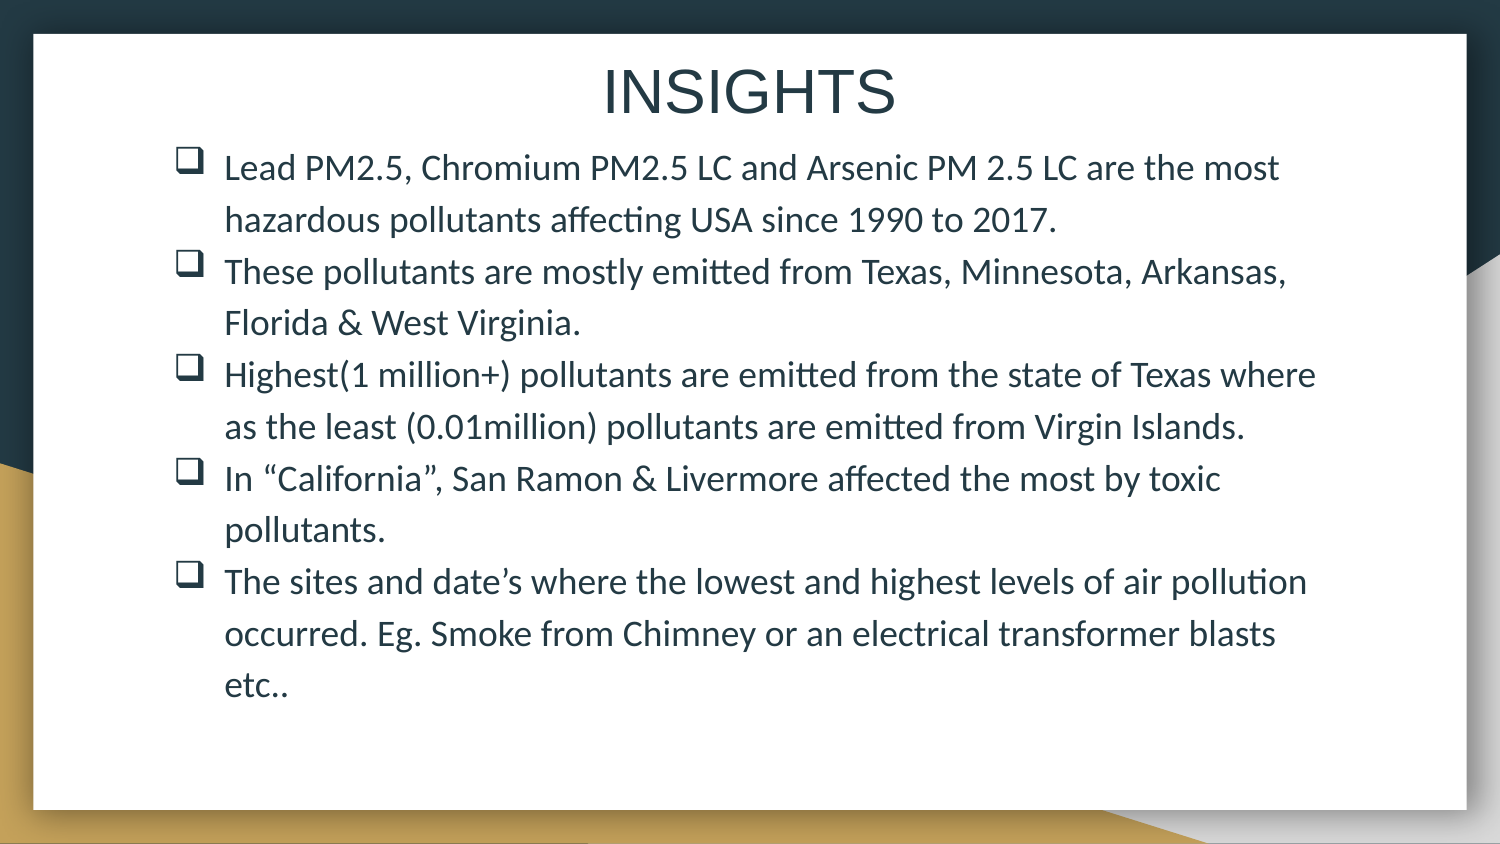

# INSIGHTS
Lead PM2.5, Chromium PM2.5 LC and Arsenic PM 2.5 LC are the most hazardous pollutants affecting USA since 1990 to 2017.
These pollutants are mostly emitted from Texas, Minnesota, Arkansas, Florida & West Virginia.
Highest(1 million+) pollutants are emitted from the state of Texas where as the least (0.01million) pollutants are emitted from Virgin Islands.
In “California”, San Ramon & Livermore affected the most by toxic pollutants.
The sites and date’s where the lowest and highest levels of air pollution occurred. Eg. Smoke from Chimney or an electrical transformer blasts etc..